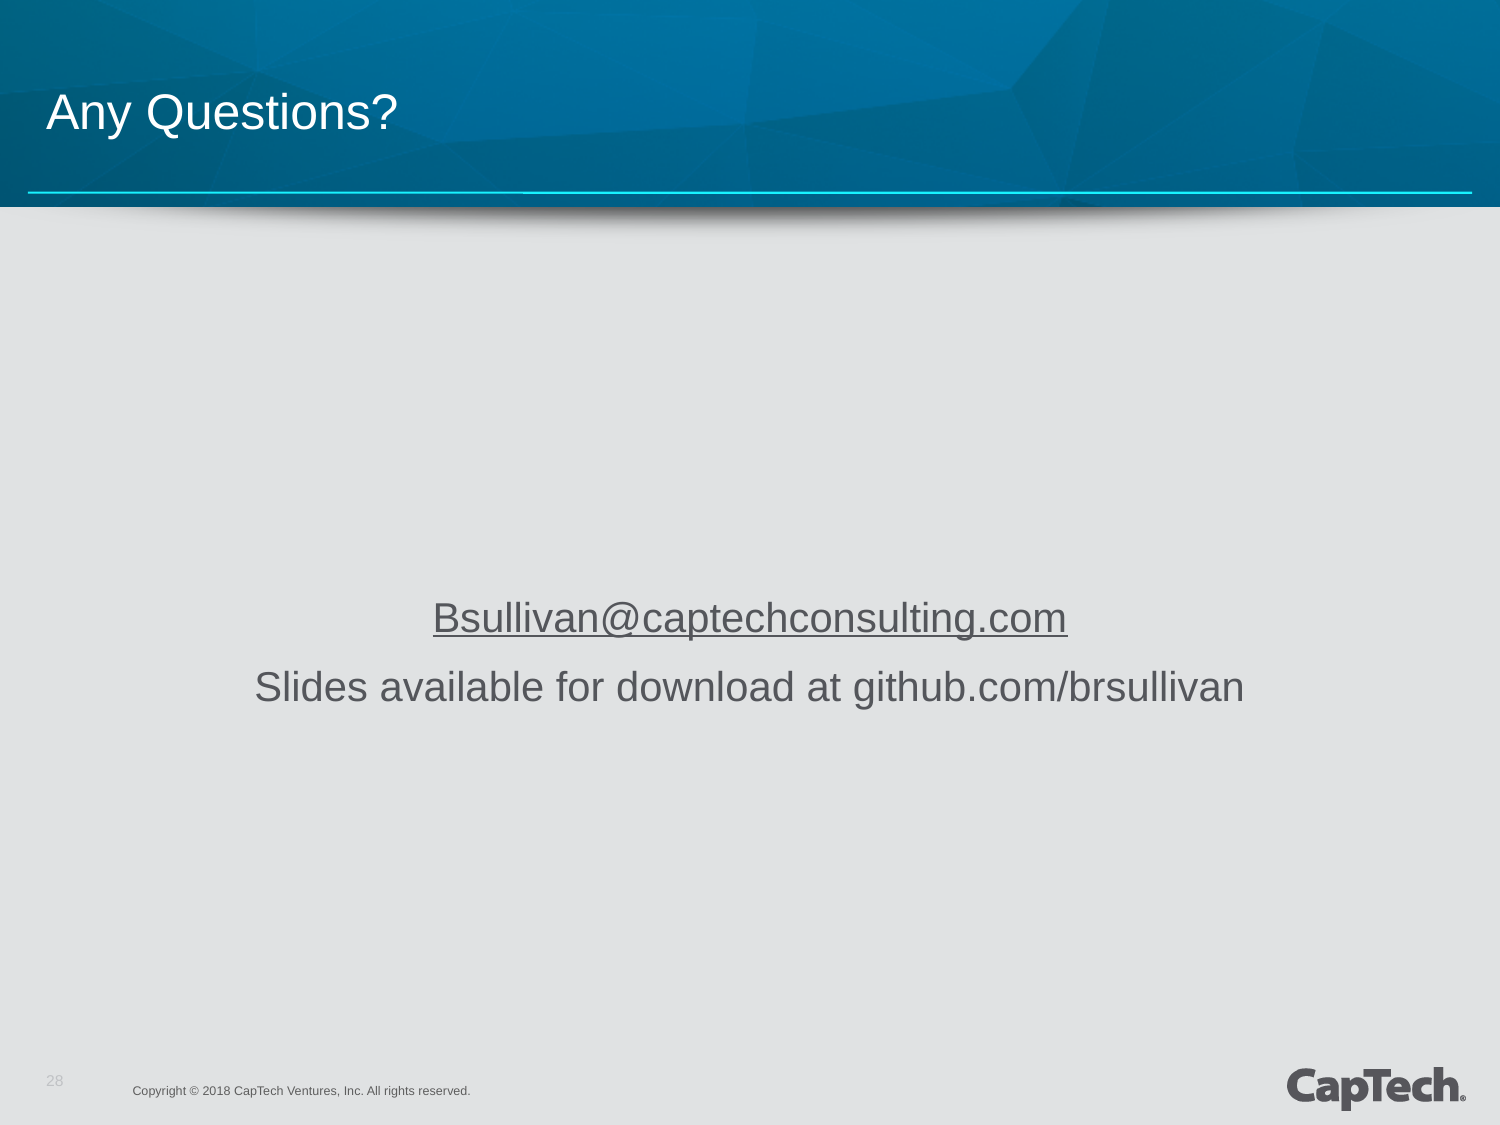

# Any Questions?
Bsullivan@captechconsulting.com
Slides available for download at github.com/brsullivan
28